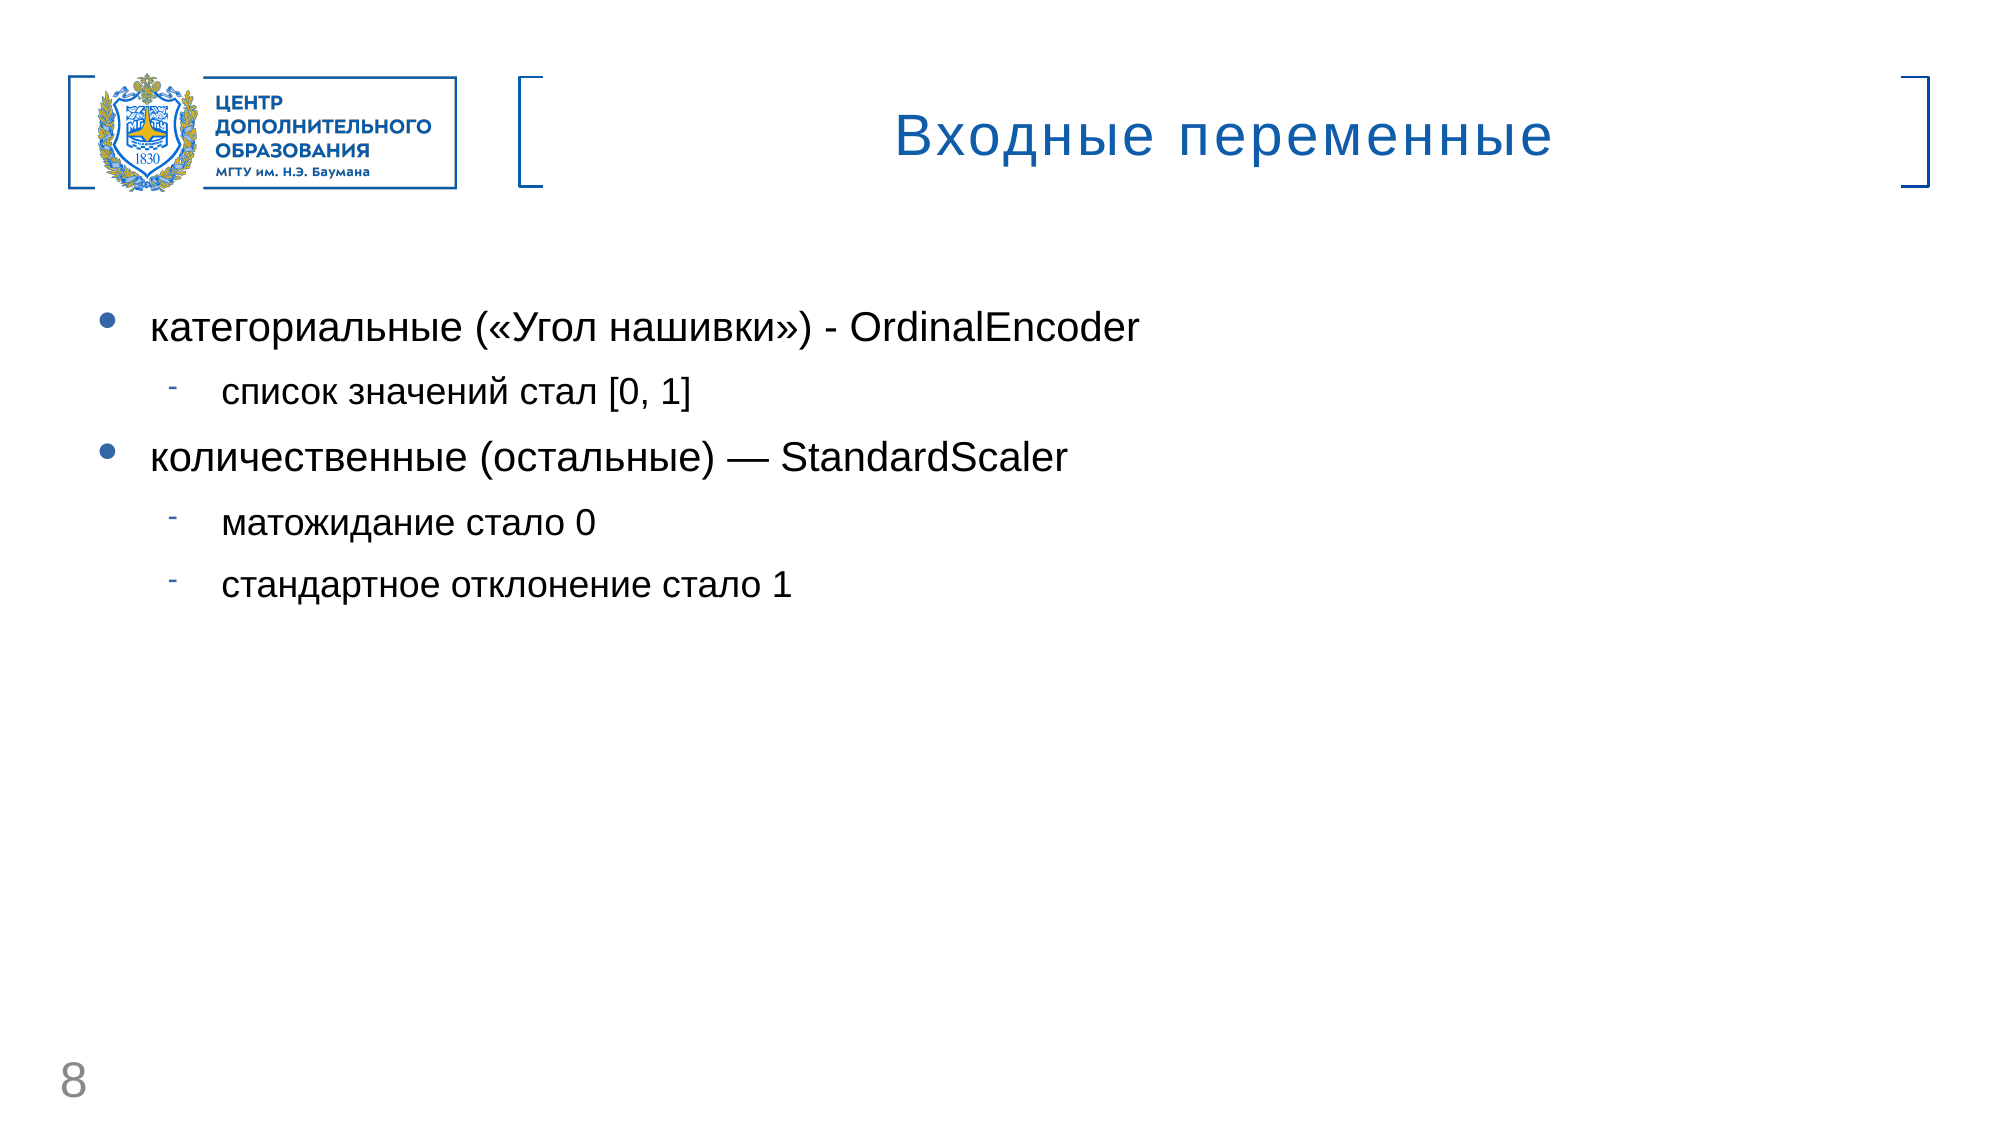

Входные переменные

категориальные («Угол нашивки») - OrdinalEncoder
список значений стал [0, 1]
количественные (остальные) — StandardScaler
матожидание стало 0
стандартное отклонение стало 1
8